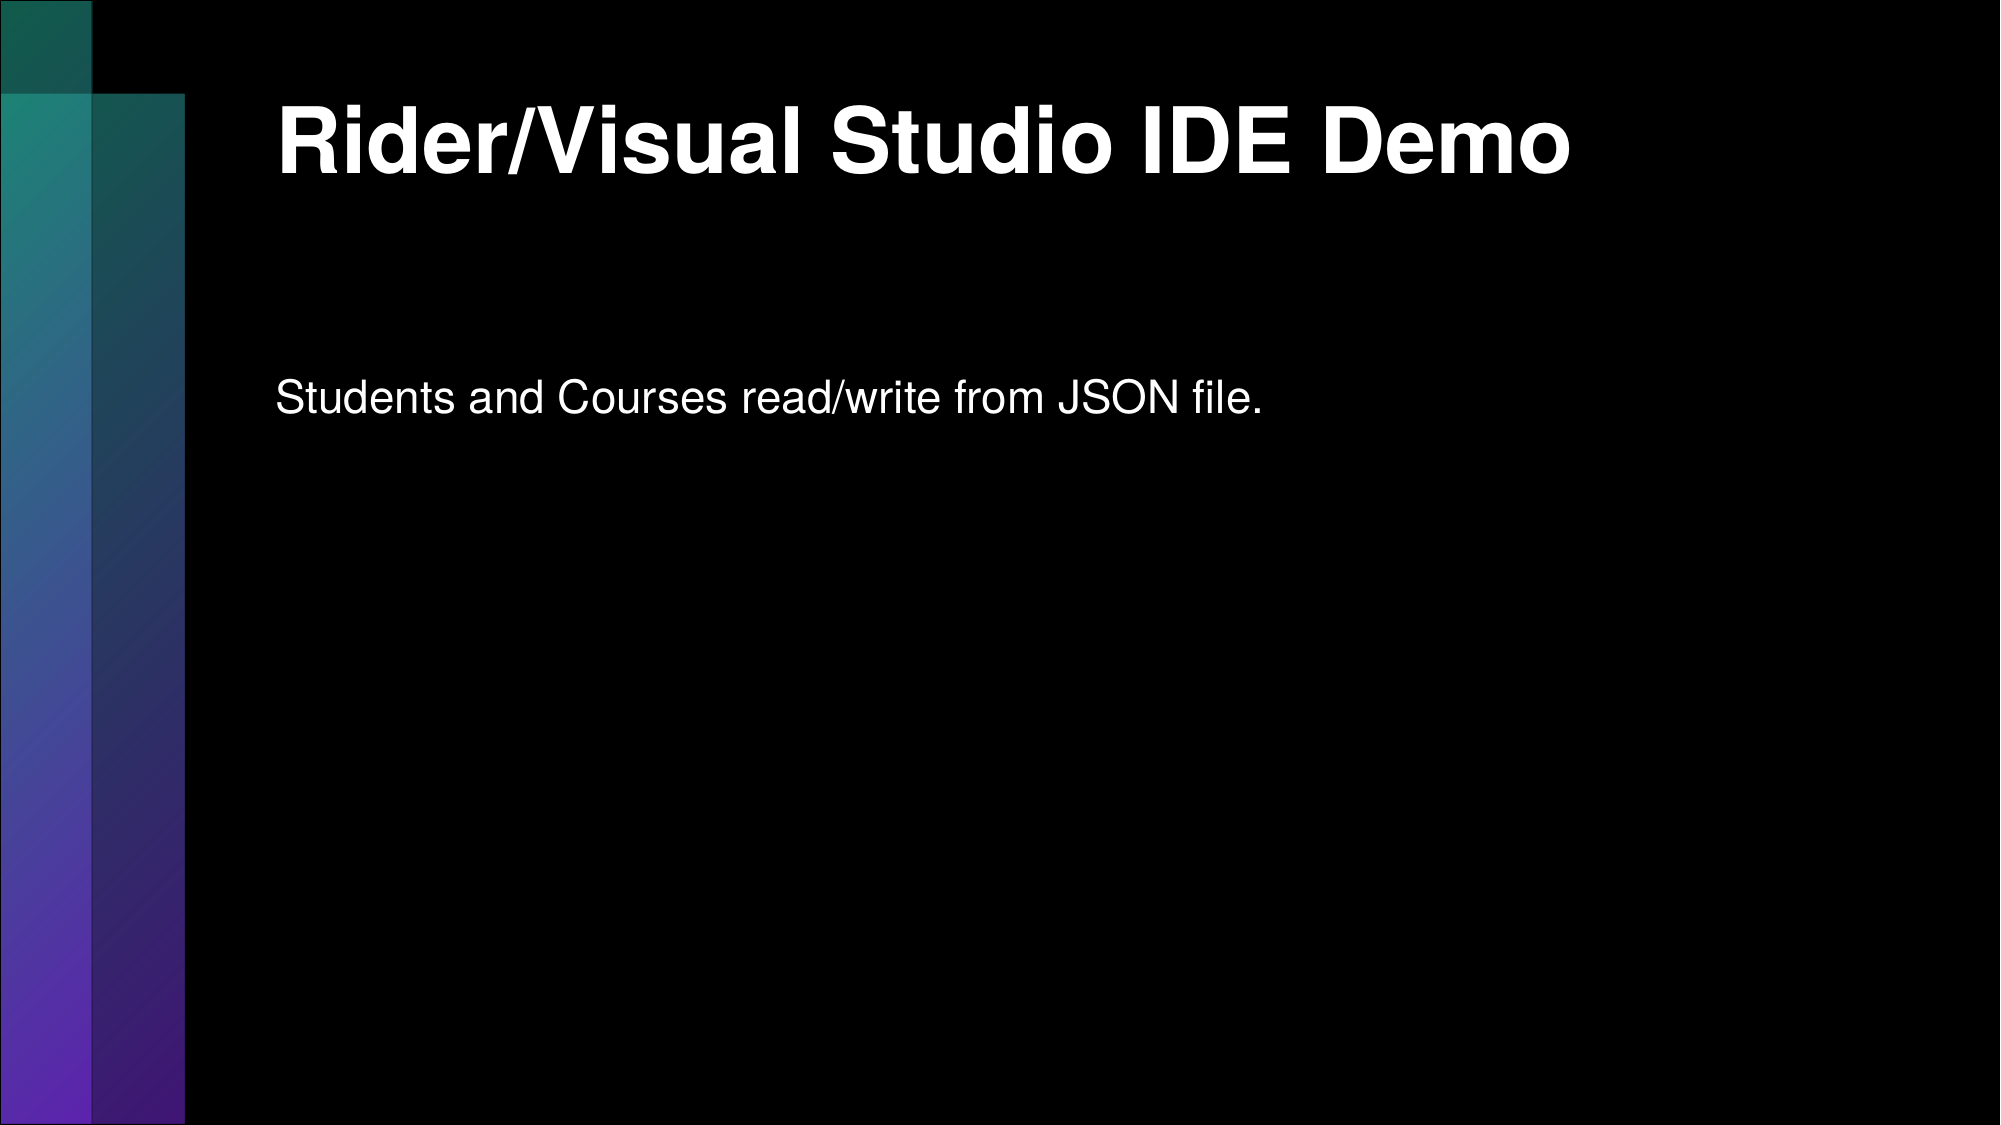

# Rider/Visual Studio IDE Demo
Students and Courses read/write from JSON file.